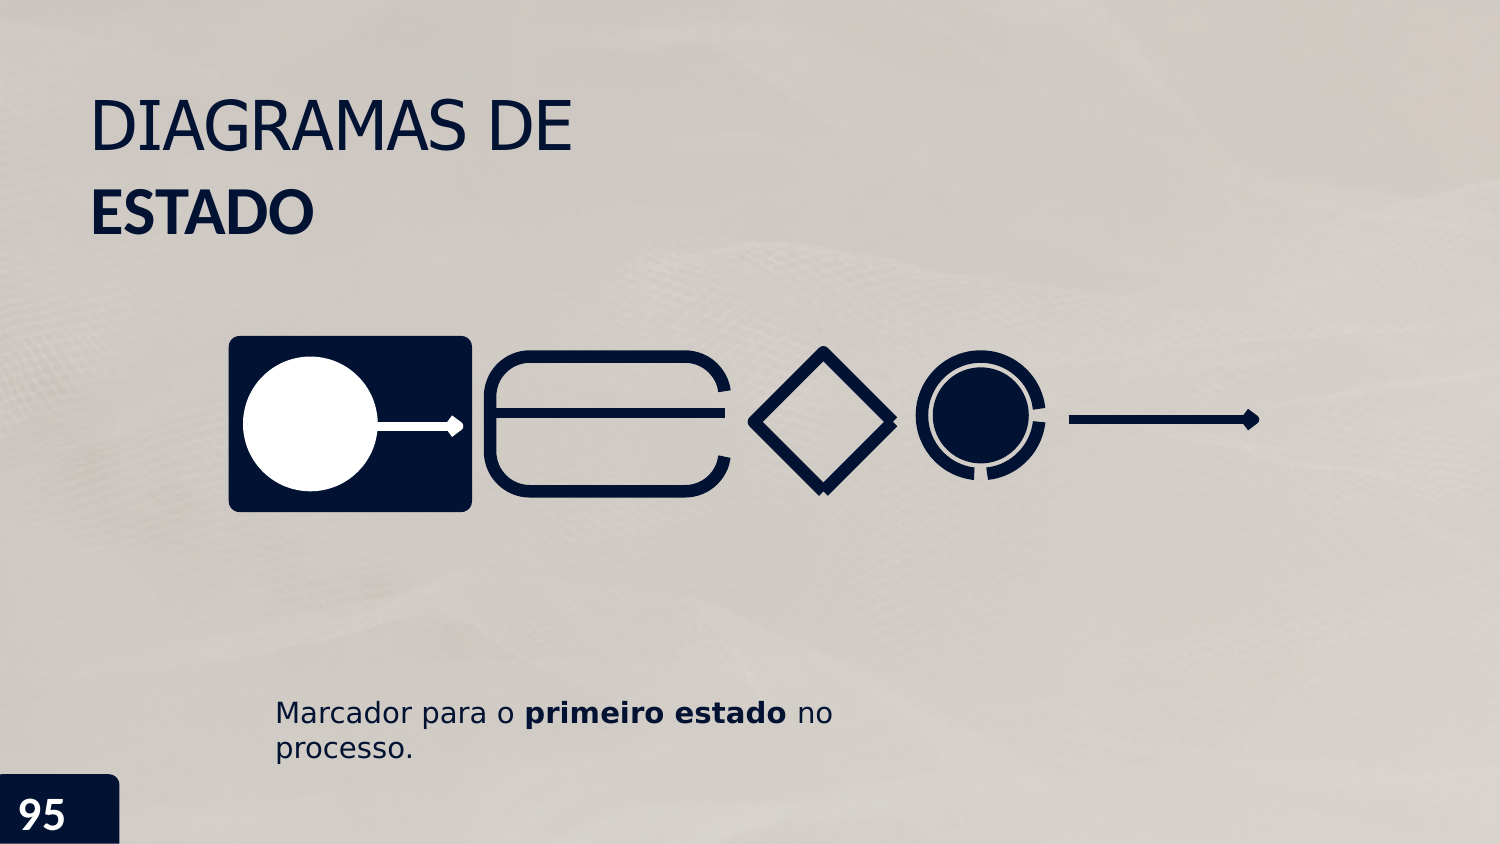

# DIAGRAMAS DE
ESTADO

Marcador para o primeiro estado no processo.
95